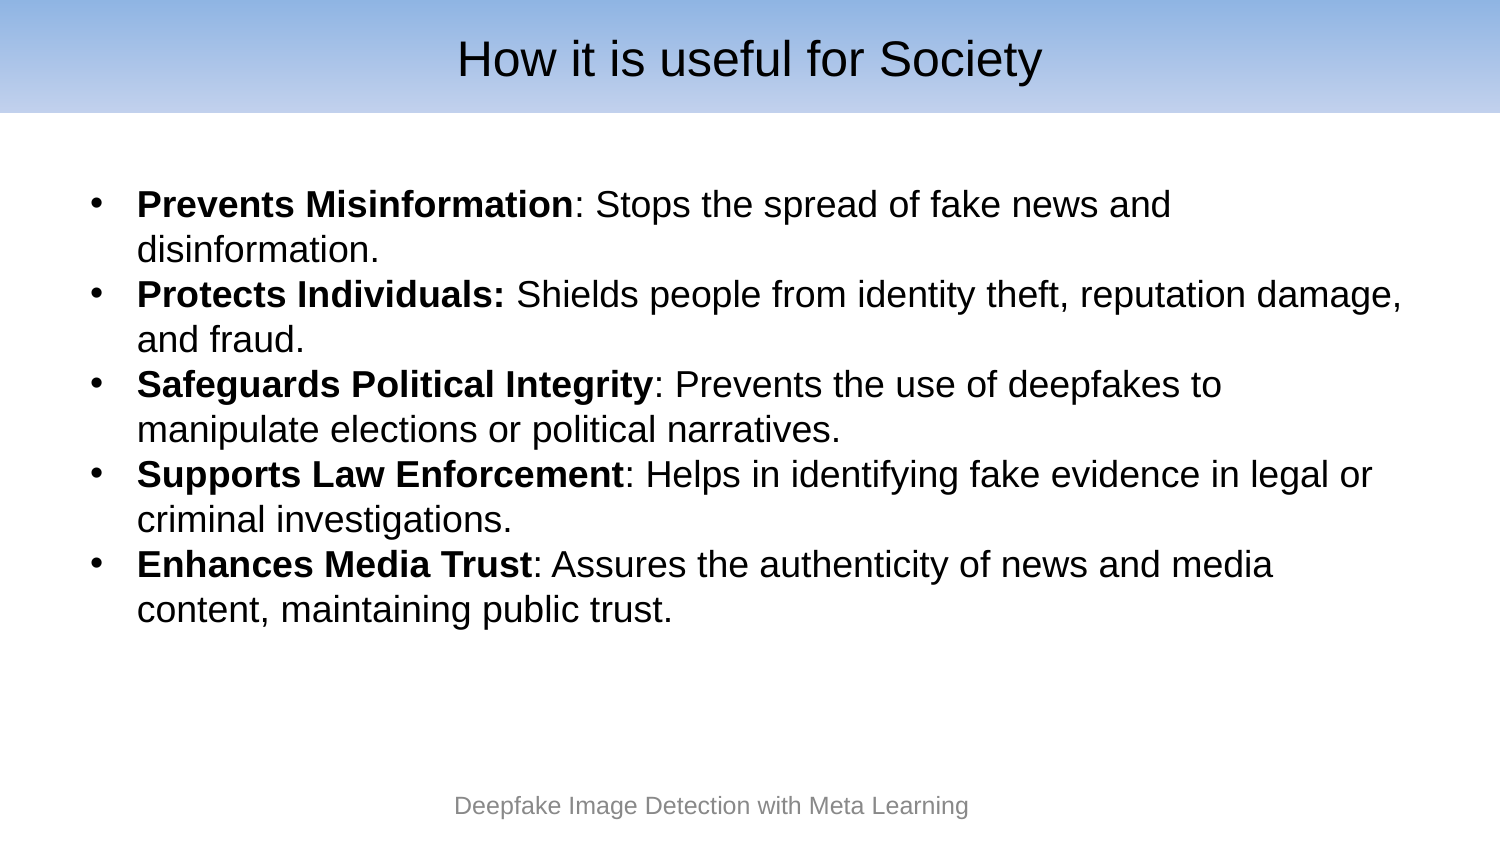

# How it is useful for Society
Prevents Misinformation: Stops the spread of fake news and disinformation.
Protects Individuals: Shields people from identity theft, reputation damage, and fraud.
Safeguards Political Integrity: Prevents the use of deepfakes to manipulate elections or political narratives.
Supports Law Enforcement: Helps in identifying fake evidence in legal or criminal investigations.
Enhances Media Trust: Assures the authenticity of news and media content, maintaining public trust.

Deepfake Image Detection with Meta Learning